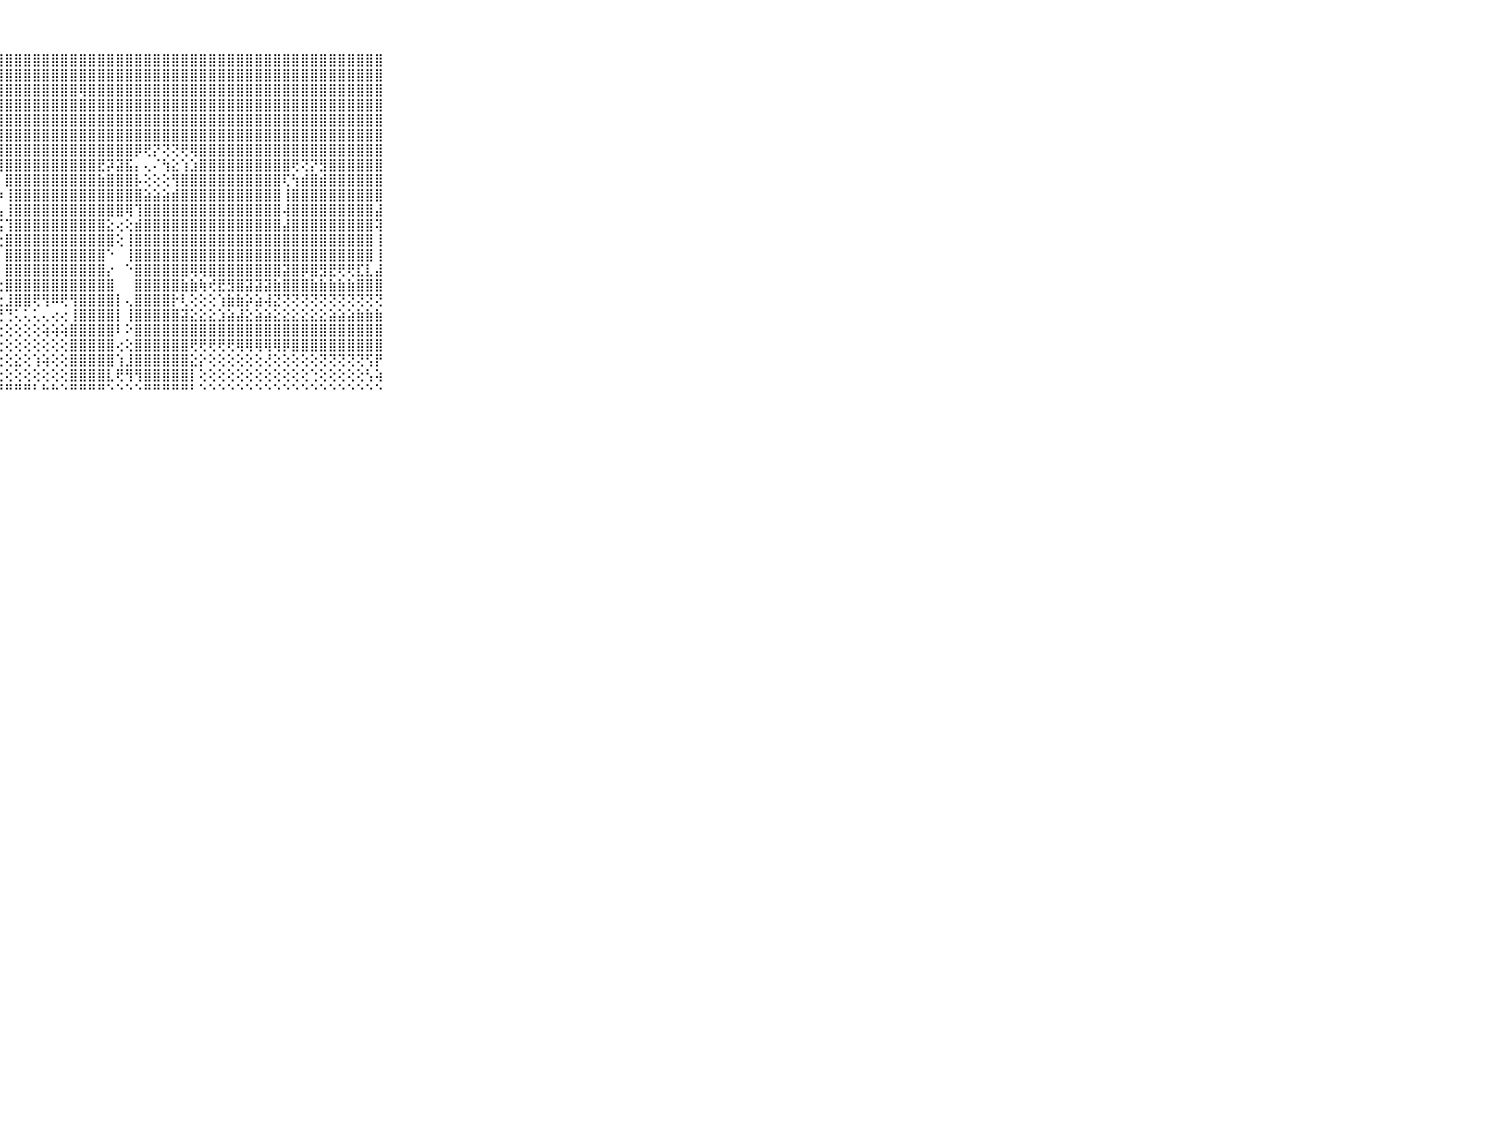

⠀⠀⠀⠀⠀⠀⠀⠀⠀⠀⠀⣿⣿⣿⡿⣿⣿⣿⣿⣿⣿⣿⣿⣿⣿⣿⣿⣿⣿⣿⣿⣿⣿⣿⣿⣿⣿⣿⣿⣿⣿⣿⣿⣿⣿⣿⣿⣿⣿⣿⣿⣿⣿⣿⣿⣿⣿⣿⣿⣿⣿⣿⣿⣿⣿⣿⣿⣿⣿⠀⠀⠀⠀⠀⠀⠀⠀⠀⠀⠀⠀
⠀⠀⠀⠀⠀⠀⠀⠀⠀⠀⠀⣿⣿⣿⣿⣿⣿⣿⣿⣿⣿⣿⣿⣿⣿⣿⣿⣿⣿⣿⣿⣿⣿⣿⣿⣿⣿⣿⣿⣿⣿⣿⣿⣿⣿⣿⣿⣿⣿⣿⣿⣿⣿⣿⣿⣿⣿⣿⣿⣿⣿⣿⣿⣿⣿⣿⣿⣿⣿⠀⠀⠀⠀⠀⠀⠀⠀⠀⠀⠀⠀
⠀⠀⠀⠀⠀⠀⠀⠀⠀⠀⠀⣿⣿⣿⣿⣿⣿⣿⣿⣿⣿⣿⣿⣿⣿⣿⣿⣿⣿⣿⣿⣿⣿⣿⣿⣿⢿⣿⣿⣿⣿⣿⣿⣿⣿⣿⣿⣿⣿⣿⣿⣿⣿⣿⣿⣿⣿⣿⣿⣿⣿⣿⣿⣿⣿⣿⣿⣿⣿⠀⠀⠀⠀⠀⠀⠀⠀⠀⠀⠀⠀
⠀⠀⠀⠀⠀⠀⠀⠀⠀⠀⠀⣿⣿⣿⣿⣿⣿⣿⣿⣿⣿⣿⣿⣿⣿⣿⣿⣿⣿⣿⣿⣿⣿⣿⣿⣿⣿⣿⣿⣿⣿⣿⣿⣿⣿⣿⣿⣿⣿⣿⣿⣿⣿⣿⣿⣿⣿⣿⣿⣿⣿⣿⣿⣿⣿⣿⣿⣿⣿⠀⠀⠀⠀⠀⠀⠀⠀⠀⠀⠀⠀
⠀⠀⠀⠀⠀⠀⠀⠀⠀⠀⠀⣿⣿⣿⣿⣿⣿⣿⣿⣿⣿⣿⣿⣿⣿⣿⣿⣿⣿⣿⣿⣿⣿⣿⣿⣿⣿⣿⣿⣿⣿⣿⣿⣿⣿⣿⣿⣿⣿⣿⣿⣿⣿⣿⣿⣿⣿⣿⣿⣿⣿⣿⣿⣿⣿⣿⣿⣿⣿⠀⠀⠀⠀⠀⠀⠀⠀⠀⠀⠀⠀
⠀⠀⠀⠀⠀⠀⠀⠀⠀⠀⠀⣿⣿⣿⣿⠟⠝⠕⢕⠵⢵⣕⡜⢝⢻⣿⣿⣿⣿⣿⣿⣿⣿⣿⣿⣿⣿⣿⣿⣿⣿⣿⣿⣿⣿⣿⣿⣿⣿⣿⣿⣿⣿⣿⣿⣿⣿⣿⣿⣿⣿⣿⣿⣿⣿⣿⣿⣿⣿⠀⠀⠀⠀⠀⠀⠀⠀⠀⠀⠀⠀
⠀⠀⠀⠀⠀⠀⠀⠀⠀⠀⠀⣿⡿⢝⢝⢝⢝⢝⢝⢗⢕⢕⢝⢳⣵⢜⢻⣿⣿⣿⣿⣿⣿⣿⣿⣿⣿⣿⣿⣿⣿⣿⡿⢟⡝⢝⢝⢟⢿⣿⣿⣿⣿⣿⣿⣿⣿⣿⣿⣿⣿⣿⣿⣿⣿⣿⣿⣿⣿⠀⠀⠀⠀⠀⠀⠀⠀⠀⠀⠀⠀
⠀⠀⠀⠀⠀⠀⠀⠀⠀⠀⠀⣟⣵⣕⣕⣇⢕⢕⢕⢕⢕⢕⢕⢕⢝⢷⣇⢹⣿⣿⣿⣿⣿⣿⣿⣿⣿⣿⣟⡽⣽⣯⡄⢄⠌⢳⣕⢱⣱⣿⣿⣿⣿⣿⣿⣿⣿⣿⣿⢟⢝⡝⣻⣿⣿⣿⣿⣿⣿⠀⠀⠀⠀⠀⠀⠀⠀⠀⠀⠀⠀
⠀⠀⠀⠀⠀⠀⠀⠀⠀⠀⠀⣿⣿⣿⣿⣿⣿⣷⣷⣷⣷⣷⣷⣵⣵⣼⣿⡇⣿⣿⣿⣿⣿⣿⣿⣿⣿⣿⣷⣿⣿⣿⡧⢕⢕⢕⢻⣿⣿⣿⣿⣿⣿⣿⣿⣿⣿⣿⢏⢳⣾⣿⣾⣿⣿⣿⣿⣿⣿⠀⠀⠀⠀⠀⠀⠀⠀⠀⠀⠀⠀
⠀⠀⠀⠀⠀⠀⠀⠀⠀⠀⠀⣿⣿⣿⣿⣿⣿⣿⣿⣿⣿⣿⣿⣿⣿⣿⣿⡷⢸⣿⣿⣿⣿⣿⣿⣿⣿⣿⣿⣿⣿⣿⣿⣵⣵⣵⣾⣿⣿⣿⣿⣿⣿⣿⣿⣿⣿⣿⢸⣿⣿⣿⣿⣿⣿⣿⣿⣿⣿⠀⠀⠀⠀⠀⠀⠀⠀⠀⠀⠀⠀
⠀⠀⠀⠀⠀⠀⠀⠀⠀⠀⠀⣿⣿⣿⣿⣿⣿⣿⣿⣿⣿⣿⣿⣿⣿⣿⣿⣧⢸⣿⣿⣿⣿⣿⣿⣿⣿⣿⣿⣿⣿⢿⢹⣿⣿⣿⣿⣿⣿⣿⣿⣿⣿⣿⣿⣿⣿⣿⢼⣿⣿⣿⣿⣿⣿⣿⣿⣿⣼⠀⠀⠀⠀⠀⠀⠀⠀⠀⠀⠀⠀
⠀⠀⠀⠀⠀⠀⠀⠀⠀⠀⠀⣿⣿⣿⣿⣿⣿⣿⣿⣿⣿⣿⣿⣿⣿⣿⣿⢯⢹⣿⣿⣿⣿⣿⣿⣿⣿⣿⣿⣕⢔⢕⣾⣿⣿⣿⣿⣿⣿⣿⣿⣿⣿⣿⣿⣿⣿⣿⣼⣿⣿⣿⣿⣿⣿⣿⣿⣿⢽⠀⠀⠀⠀⠀⠀⠀⠀⠀⠀⠀⠀
⠀⠀⠀⠀⠀⠀⠀⠀⠀⠀⠀⣿⣿⣿⣿⣿⣿⣿⣿⣿⣿⣿⣿⣿⣿⣿⣿⢕⣿⣿⣿⣿⣿⣿⣿⣿⣿⣿⣿⣿⢕⢸⣿⣿⣿⣿⣿⣿⣿⣿⣿⣿⣿⣿⣿⣿⣿⣿⣿⣿⣿⣿⣿⣿⣿⣿⣿⣿⢸⠀⠀⠀⠀⠀⠀⠀⠀⠀⠀⠀⠀
⠀⠀⠀⠀⠀⠀⠀⠀⠀⠀⠀⣿⣿⣿⣿⣿⣿⣿⣿⣿⣿⣿⣿⣿⣿⣿⣿⡇⣿⣿⣿⣿⣿⣿⣿⣿⣿⣿⣿⠑⠀⢸⣿⣿⣿⣿⣿⣿⣿⣿⣿⣿⣿⣿⣿⣿⣿⣿⣿⣿⣿⣿⣿⣿⣿⣿⣿⣿⢸⠀⠀⠀⠀⠀⠀⠀⠀⠀⠀⠀⠀
⠀⠀⠀⠀⠀⠀⠀⠀⠀⠀⠀⣿⣿⣿⣿⣿⣿⣿⣿⣿⣿⣿⣿⣿⣿⣿⣿⡇⣿⣿⣿⣿⣿⣿⣿⣿⣿⣿⣿⡔⠀⠑⣿⣿⣿⣿⣿⣿⢿⢿⣿⣿⣿⣿⣿⣿⣿⣿⣽⣿⡿⣿⣻⣟⢟⢟⣏⣇⣼⠀⠀⠀⠀⠀⠀⠀⠀⠀⠀⠀⠀
⠀⠀⠀⠀⠀⠀⠀⠀⠀⠀⠀⣿⣿⣿⣿⣿⣿⣿⣿⣿⣿⣿⣿⣿⣿⣿⣿⢕⣿⣿⣿⣿⣿⣿⣿⣿⣿⣿⣿⣿⠀⠀⣿⣿⣿⣿⣿⣷⣷⢷⢞⣟⣻⣿⣽⣽⣽⣷⣿⣿⣿⣷⣷⣷⣷⣷⣿⣿⣿⠀⠀⠀⠀⠀⠀⠀⠀⠀⠀⠀⠀
⠀⠀⠀⠀⠀⠀⠀⠀⠀⠀⠀⣟⣻⣻⣟⣟⣟⣟⣻⣿⣿⣿⣿⢿⡟⢟⢏⢕⣸⣿⣿⢟⢻⠿⢟⢻⣿⣿⣿⣿⡇⢄⣿⣿⣿⣿⡗⢇⢕⢕⢕⢱⣷⣷⡵⣵⢼⣝⢝⢝⢝⢝⢝⢝⢝⢝⢝⢝⢝⠀⠀⠀⠀⠀⠀⠀⠀⠀⠀⠀⠀
⠀⠀⠀⠀⠀⠀⠀⠀⠀⠀⠀⣿⣿⣿⣿⣿⣿⣿⣿⣿⣷⢿⠿⠿⢟⢛⢓⢙⢙⢅⢅⢅⢄⢔⢔⢸⣿⣿⣿⣿⡇⢸⣿⣿⣿⣿⣿⣽⣕⣕⣕⣱⣵⣼⣕⣵⣵⣕⣕⣕⣕⣕⣕⣵⣵⣵⣷⣷⣷⠀⠀⠀⠀⠀⠀⠀⠀⠀⠀⠀⠀
⠀⠀⠀⠀⠀⠀⠀⠀⠀⠀⠀⠟⢛⢛⢙⢍⢍⢕⢕⢔⢕⢕⢕⢕⡕⣸⢝⢕⢕⢕⢕⢕⢵⢵⢵⣿⣿⣿⣿⣿⠇⠕⣿⣿⣿⣿⣿⣿⣿⣿⣿⣿⣿⣿⣿⣿⣿⣿⣿⣿⣿⣿⣿⣿⣿⣿⣿⣿⣿⠀⠀⠀⠀⠀⠀⠀⠀⠀⠀⠀⠀
⠀⠀⠀⠀⠀⠀⠀⠀⠀⠀⠀⢕⢕⢕⢕⢕⢕⢕⢕⢕⢕⢕⢕⢕⢕⢕⢕⢕⢕⢕⢕⢕⢕⢕⢕⣿⣿⣿⣿⣿⢔⢕⣿⣿⣿⣿⣿⣿⢟⢟⢟⢟⢟⢿⢿⢿⢿⢿⡿⣿⣿⣿⣿⣿⣿⣿⣿⣿⣿⠀⠀⠀⠀⠀⠀⠀⠀⠀⠀⠀⠀
⠀⠀⠀⠀⠀⠀⠀⠀⠀⠀⠀⢕⢕⢕⢕⢕⢕⢕⢕⢕⢕⢕⢕⢕⢕⢕⢕⢕⢕⣕⢕⢱⢵⢕⢕⣿⣿⣿⣿⣿⢱⣸⣿⣿⣿⣿⣿⣿⣕⡕⢕⢕⢕⢕⢕⢕⢜⢕⢕⢕⢕⢕⢝⢝⢝⢝⢝⢫⡟⠀⠀⠀⠀⠀⠀⠀⠀⠀⠀⠀⠀
⠀⠀⠀⠀⠀⠀⠀⠀⠀⠀⠀⢕⢕⢕⢕⢕⢕⢕⢕⢕⢕⢕⢕⢕⢕⢕⢇⢕⢕⢕⢕⢕⢕⢕⢕⣿⣿⣿⣿⣇⢟⢻⢻⣿⣿⣿⣿⣿⡇⢕⢕⢕⢕⢕⢕⢕⢕⢕⢕⢕⢕⢑⢕⢕⢕⢕⢕⢣⢵⠀⠀⠀⠀⠀⠀⠀⠀⠀⠀⠀⠀
⠀⠀⠀⠀⠀⠀⠀⠀⠀⠀⠀⠑⠑⠑⠑⠑⠑⠑⠑⠘⠑⠓⠓⠓⠑⠚⠛⠛⠛⠛⠛⠃⠓⠓⠑⠛⠛⠛⠛⠑⠑⠑⠑⠛⠛⠛⠛⠛⠃⠑⠑⠑⠑⠑⠑⠑⠑⠑⠑⠑⠑⠑⠑⠑⠑⠑⠑⠑⠑⠀⠀⠀⠀⠀⠀⠀⠀⠀⠀⠀⠀